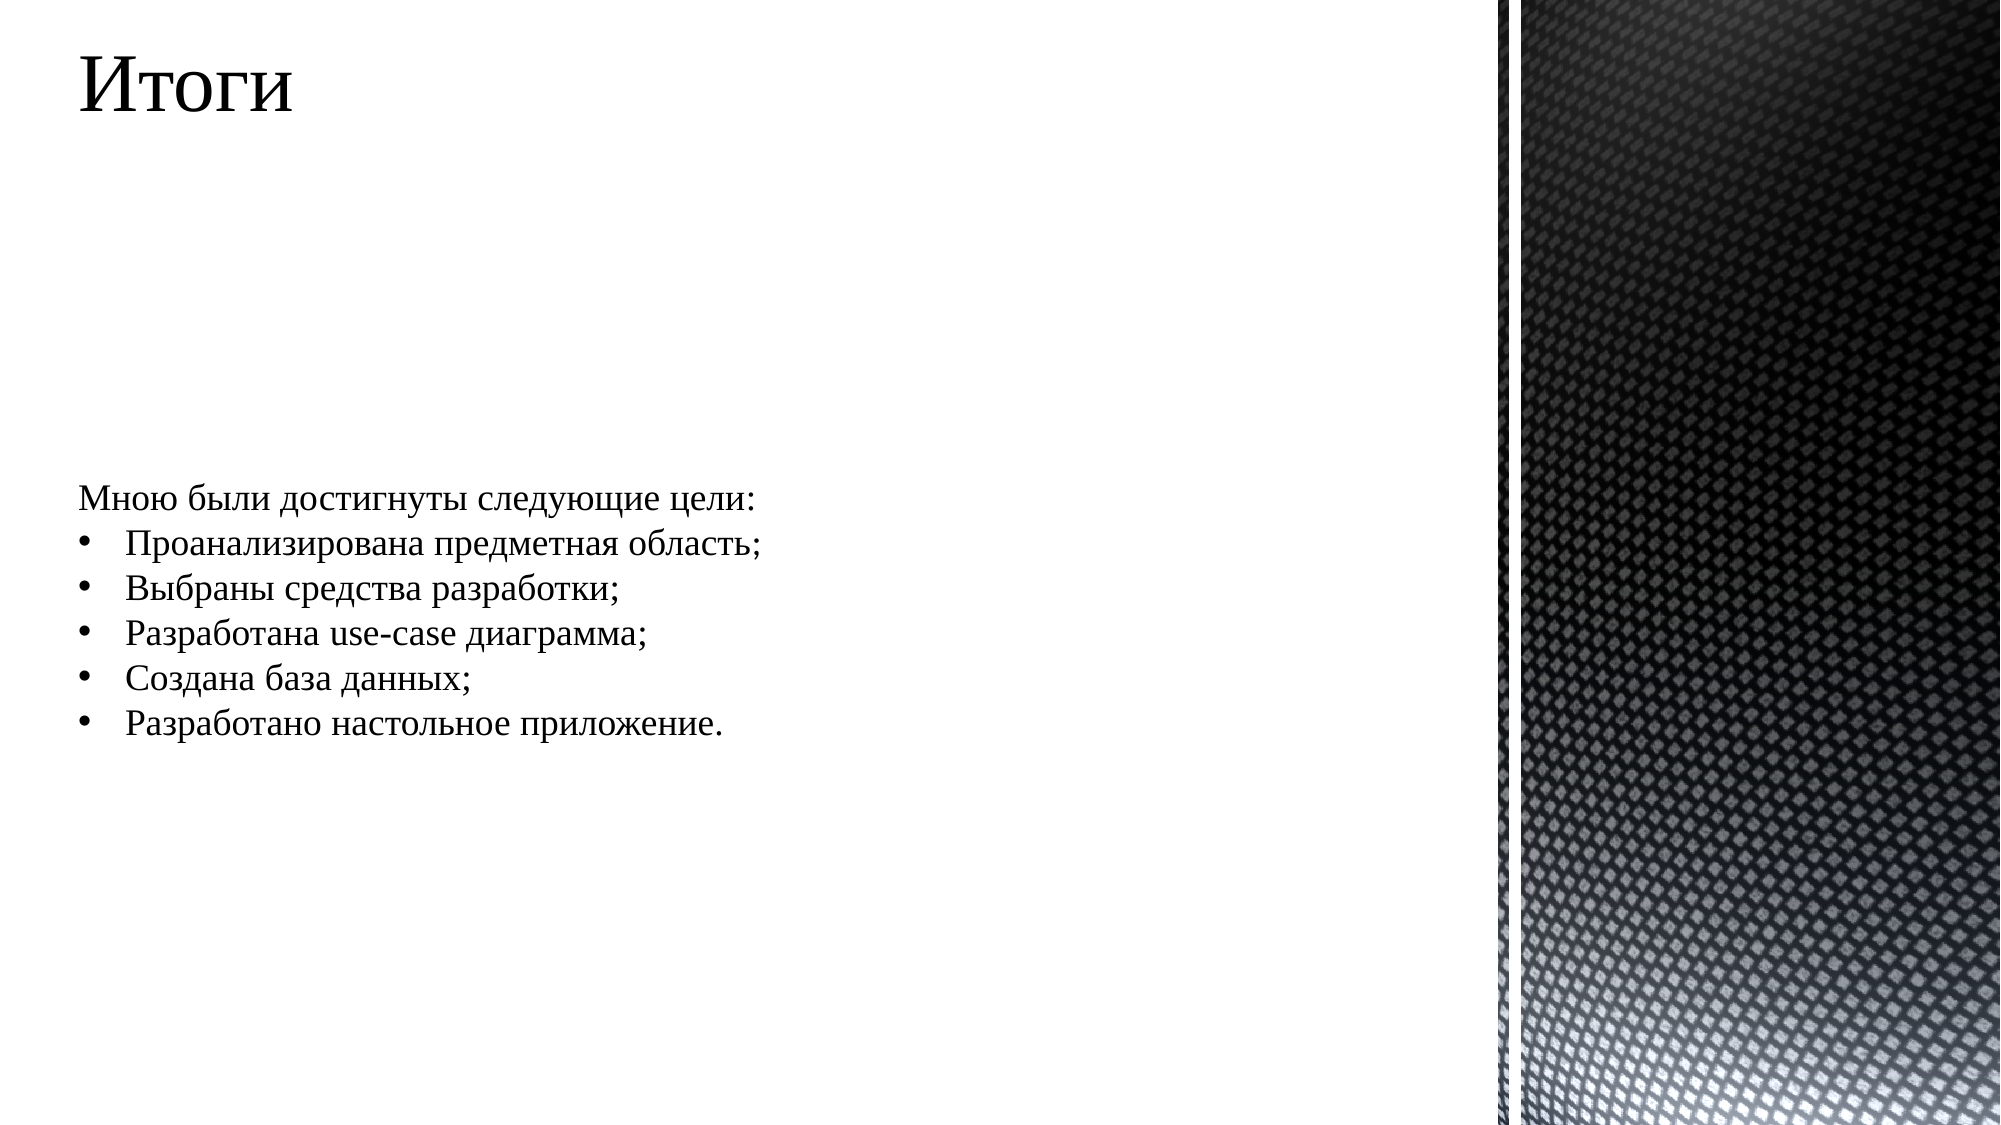

Итоги
Мною были достигнуты следующие цели:
Проанализирована предметная область;
Выбраны средства разработки;
Разработана use-case диаграмма;
Создана база данных;
Разработано настольное приложение.